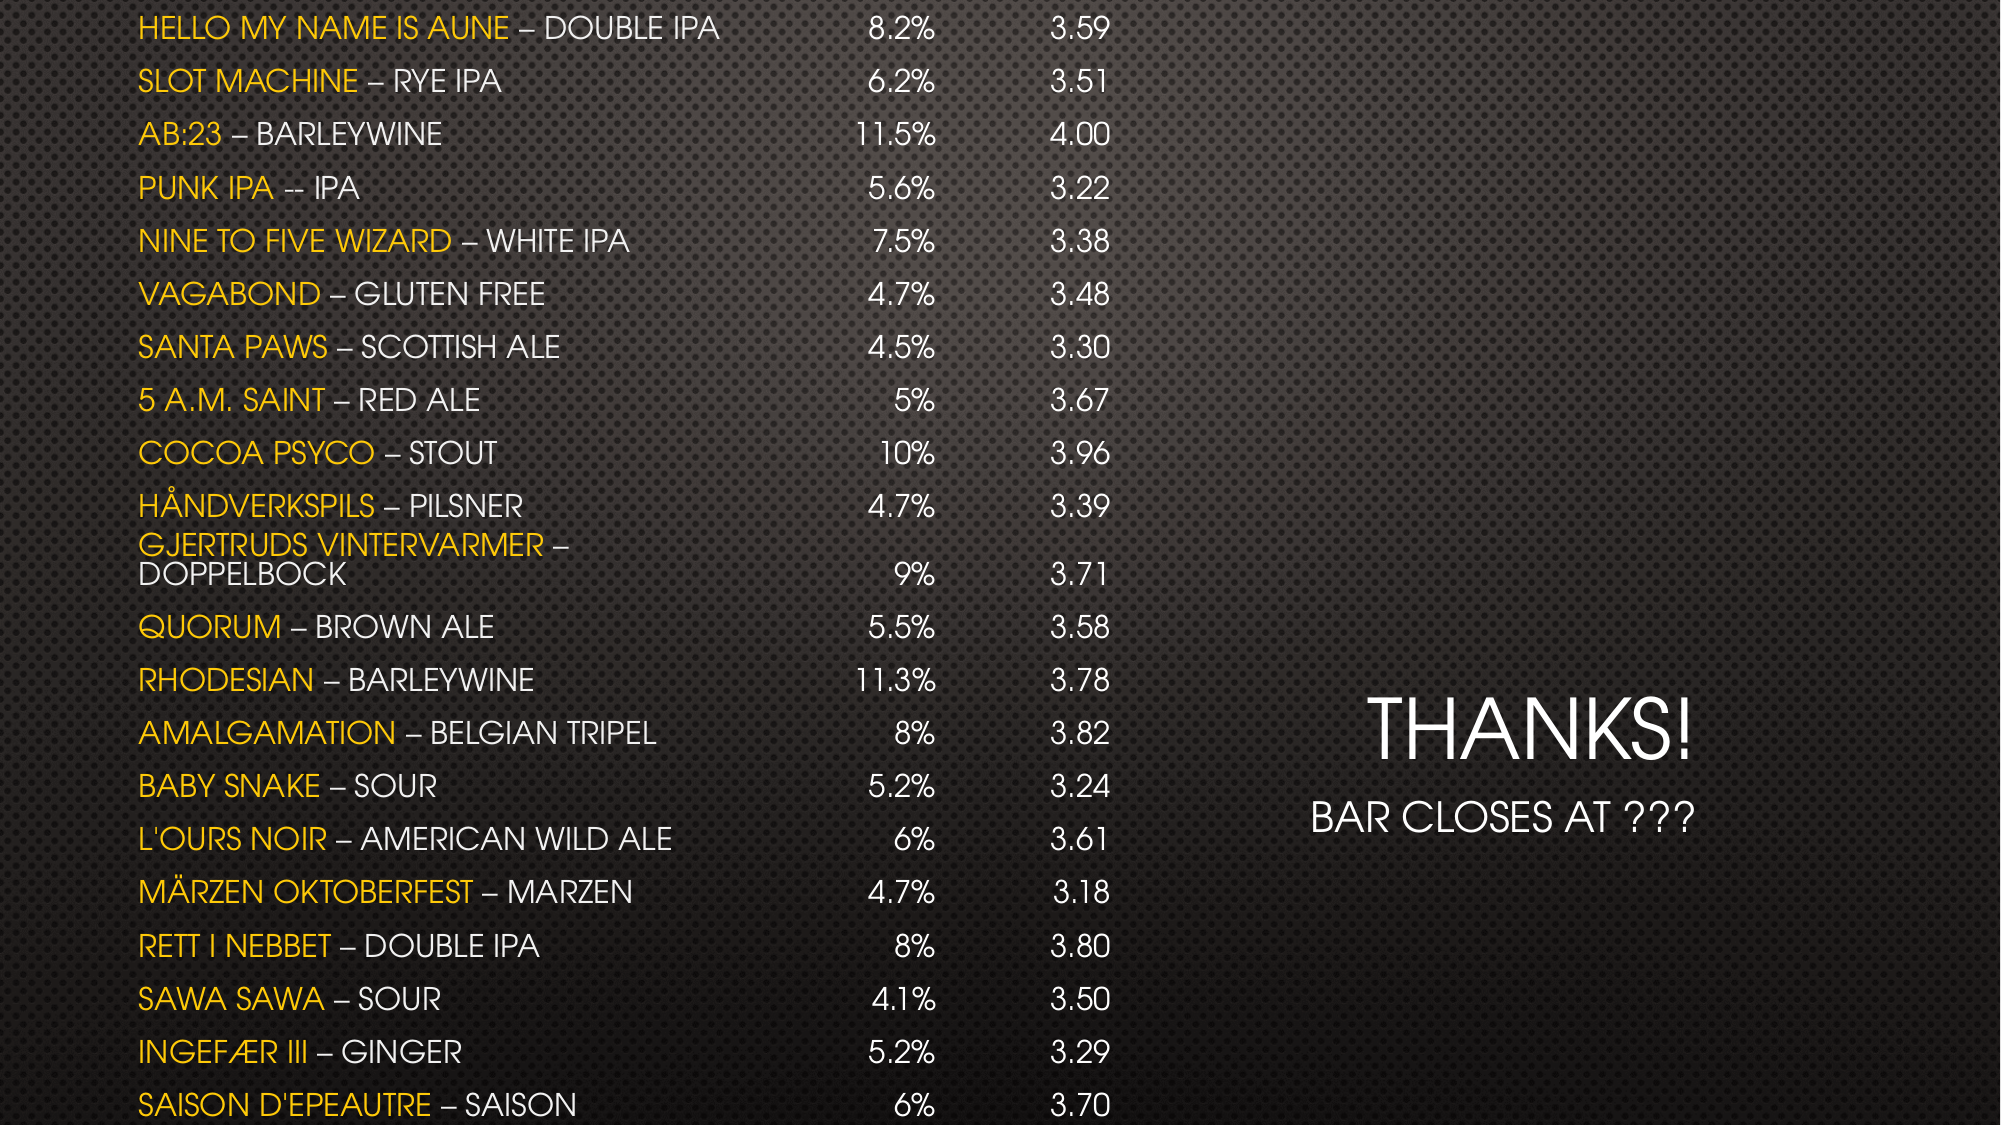

| Hello My Name Is Aune – Double IPA | 8.2% | 3.59 |
| --- | --- | --- |
| Slot Machine – Rye IPA | 6.2% | 3.51 |
| AB:23 – Barleywine | 11.5% | 4.00 |
| Punk IPA -- IPA | 5.6% | 3.22 |
| Nine To Five Wizard – White IPA | 7.5% | 3.38 |
| Vagabond – Gluten Free | 4.7% | 3.48 |
| Santa Paws – Scottish Ale | 4.5% | 3.30 |
| 5 A.M. Saint – Red Ale | 5% | 3.67 |
| Cocoa Psyco – Stout | 10% | 3.96 |
| Håndverkspils – Pilsner | 4.7% | 3.39 |
| Gjertruds Vintervarmer – Doppelbock | 9% | 3.71 |
| Quorum – Brown Ale | 5.5% | 3.58 |
| Rhodesian – Barleywine | 11.3% | 3.78 |
| Amalgamation – Belgian Tripel | 8% | 3.82 |
| Baby Snake – Sour | 5.2% | 3.24 |
| L'ours Noir – American Wild Ale | 6% | 3.61 |
| Märzen Oktoberfest – Marzen | 4.7% | 3.18 |
| Rett I Nebbet – Double IPA | 8% | 3.80 |
| Sawa Sawa – Sour | 4.1% | 3.50 |
| Ingefær III – Ginger | 5.2% | 3.29 |
| Saison D'Epeautre – Saison | 6% | 3.70 |
# Thanks!
Bar Closes At ???